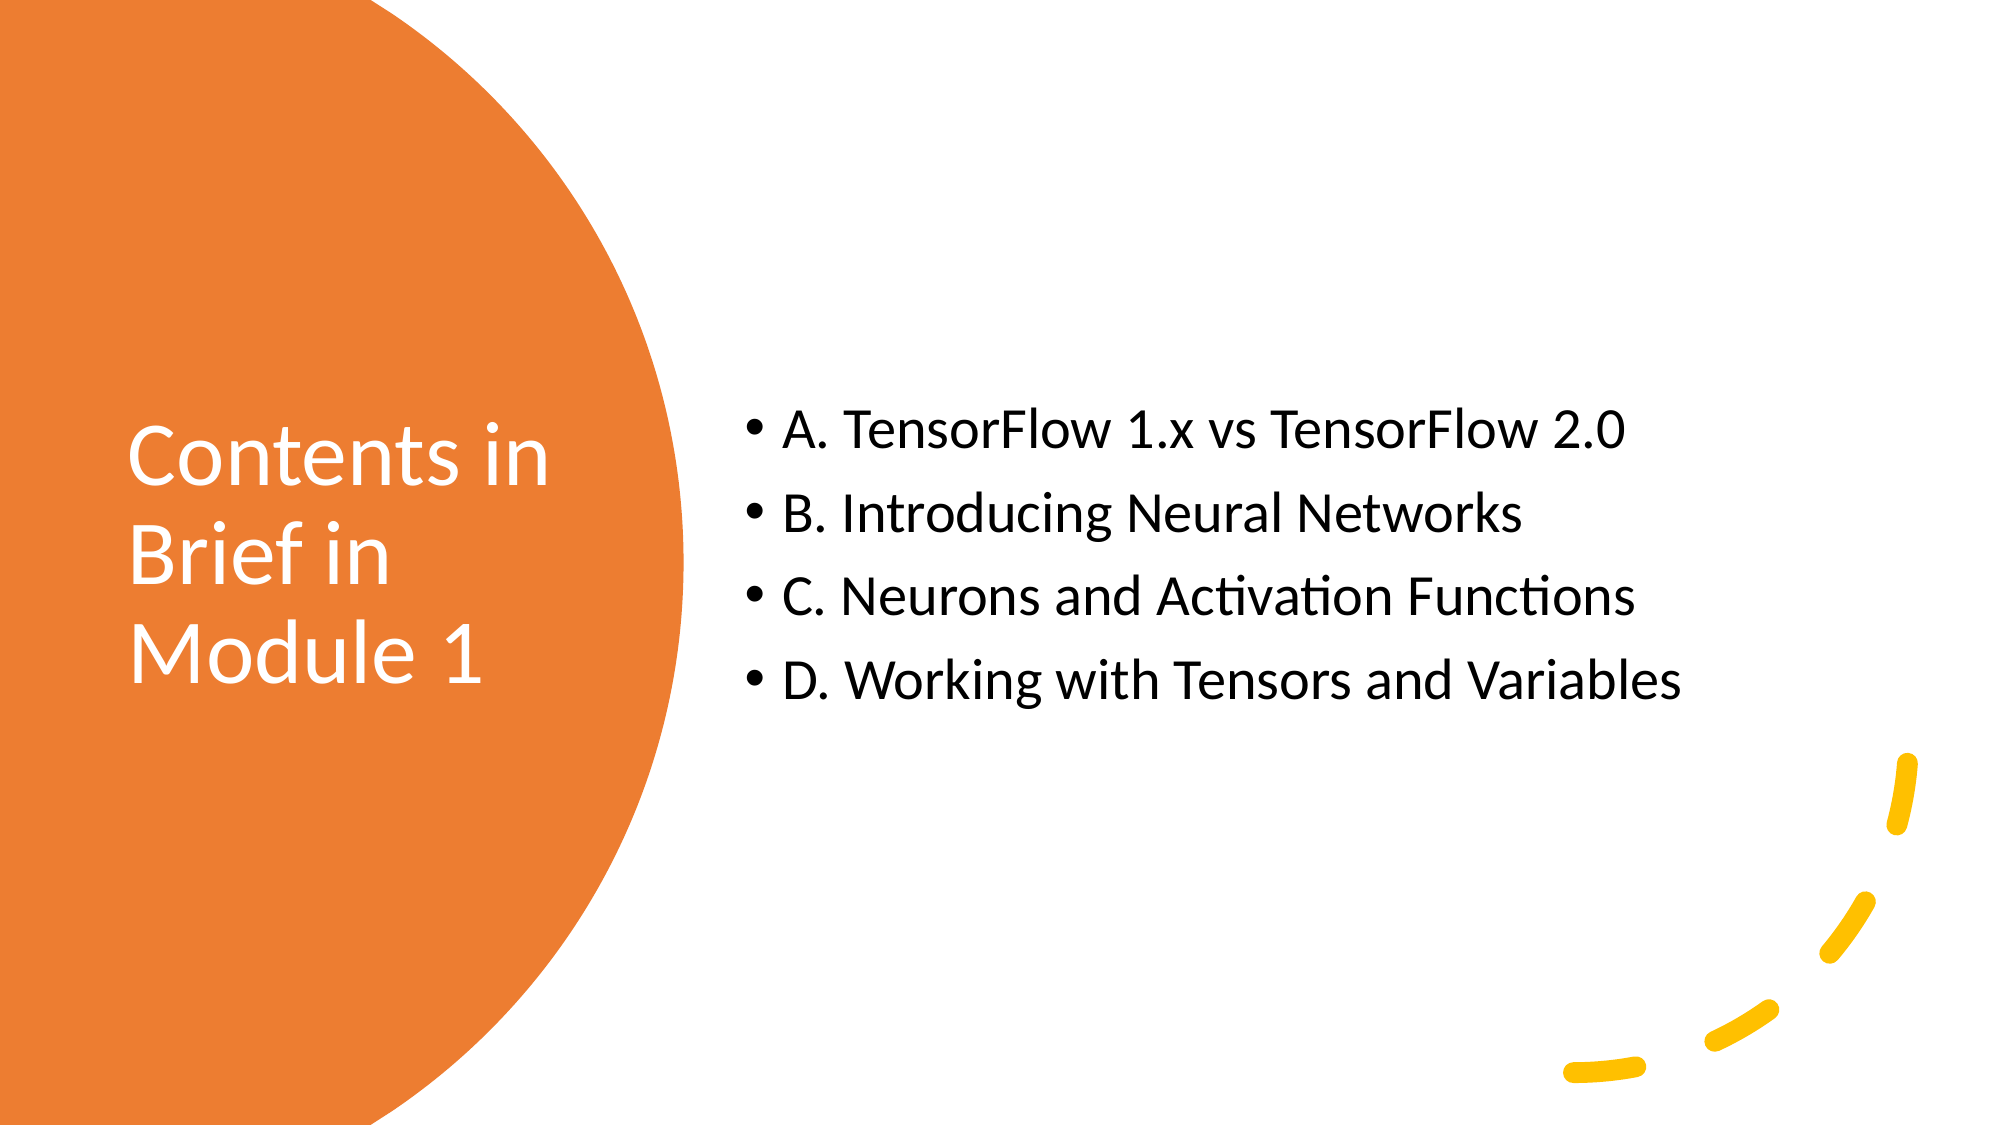

A. TensorFlow 1.x vs TensorFlow 2.0
B. Introducing Neural Networks
C. Neurons and Activation Functions
D. Working with Tensors and Variables
# Contents in Brief in Module 1